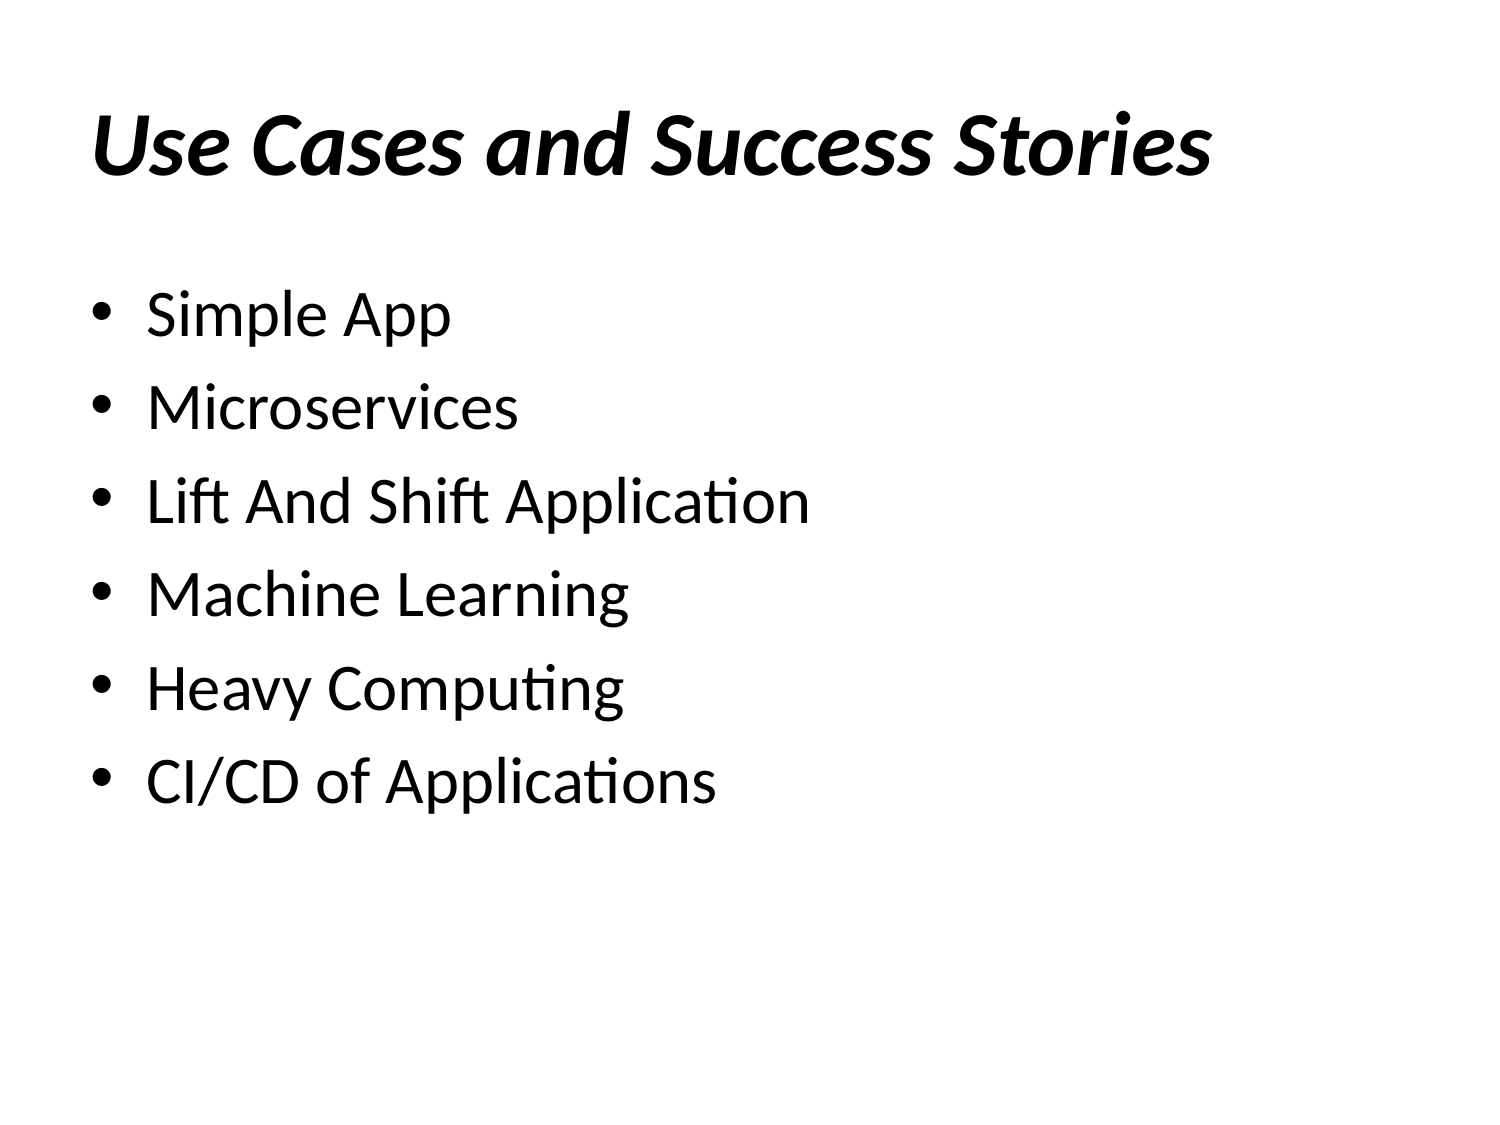

# Use Cases and Success Stories
Simple App
Microservices
Lift And Shift Application
Machine Learning
Heavy Computing
CI/CD of Applications